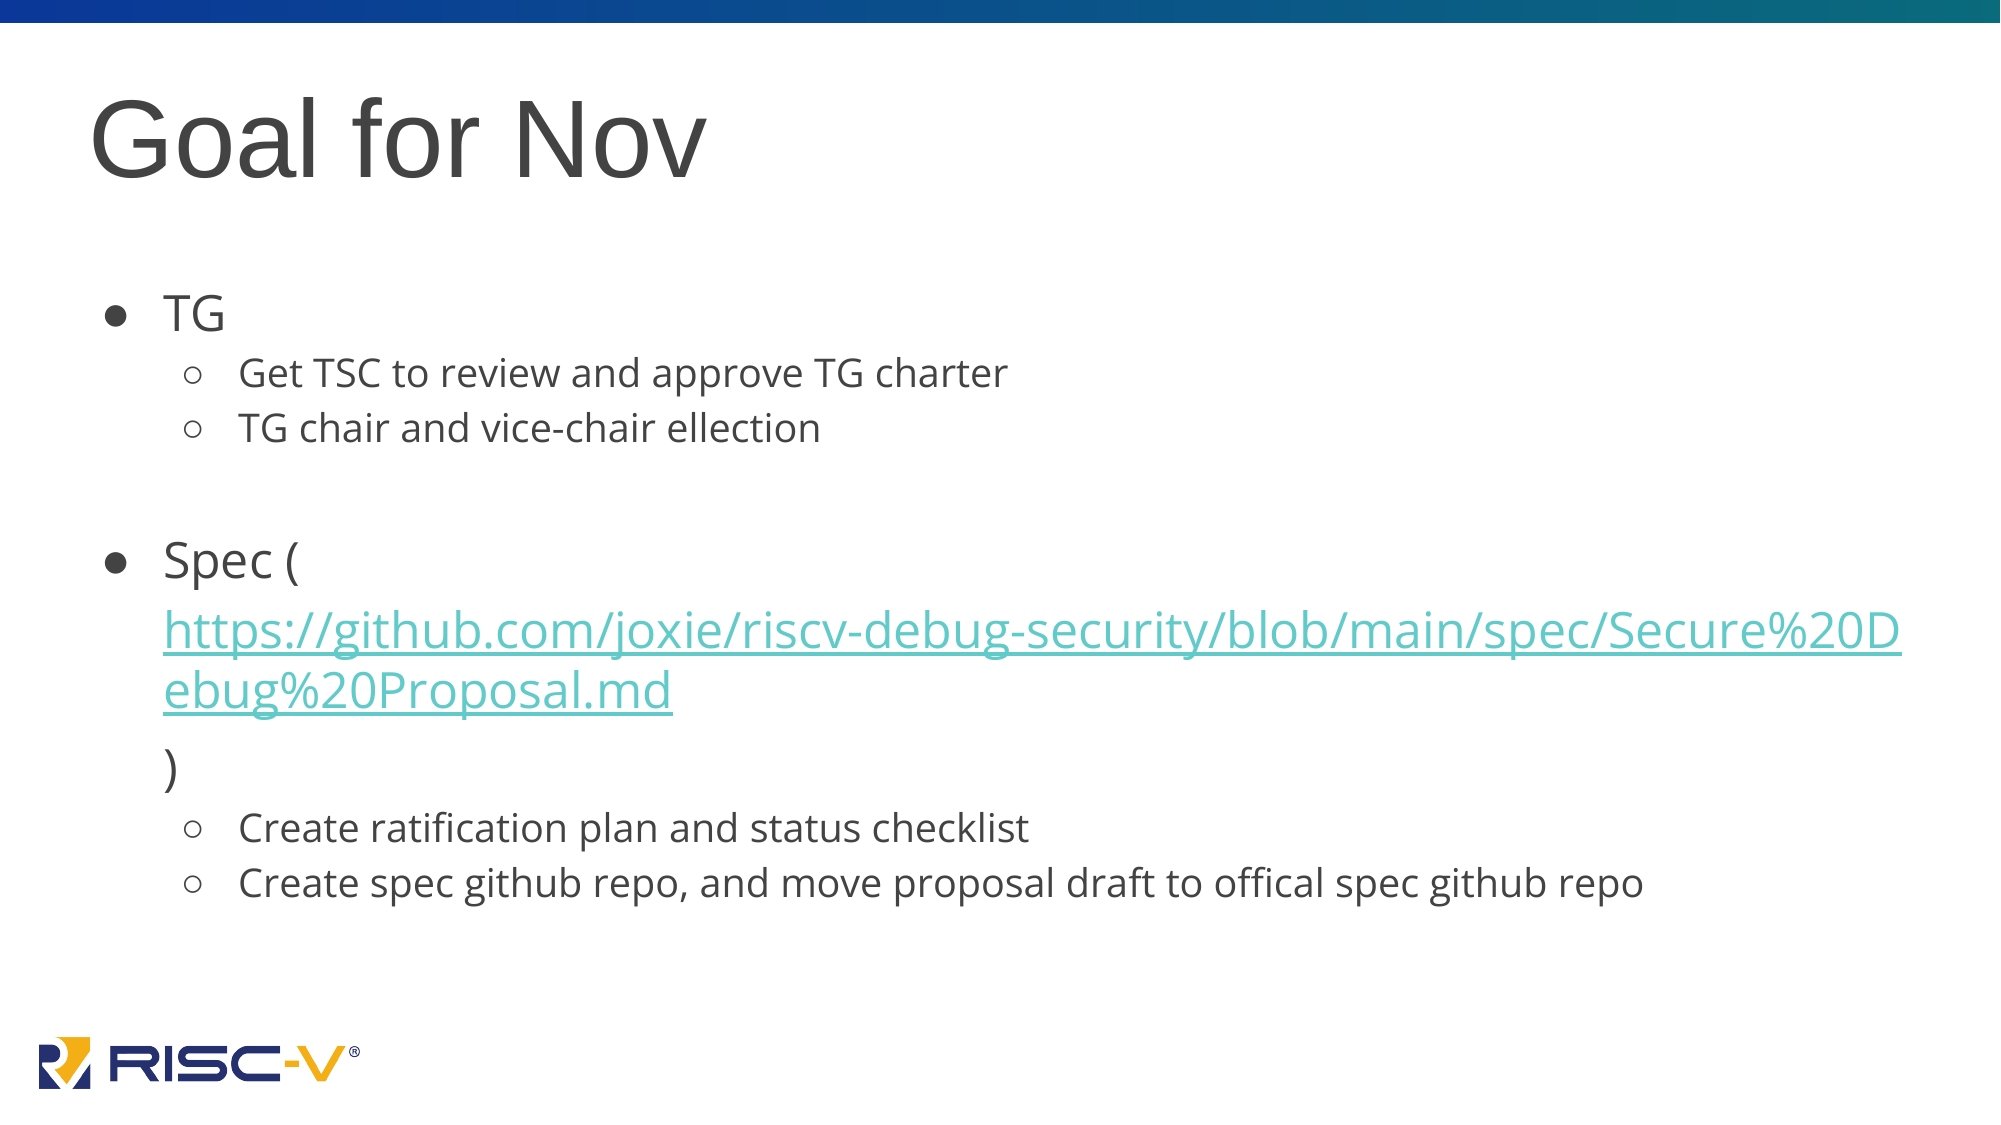

# Goal for Nov
TG
Get TSC to review and approve TG charter
TG chair and vice-chair ellection

Spec (https://github.com/joxie/riscv-debug-security/blob/main/spec/Secure%20Debug%20Proposal.md)
Create ratification plan and status checklist
Create spec github repo, and move proposal draft to offical spec github repo